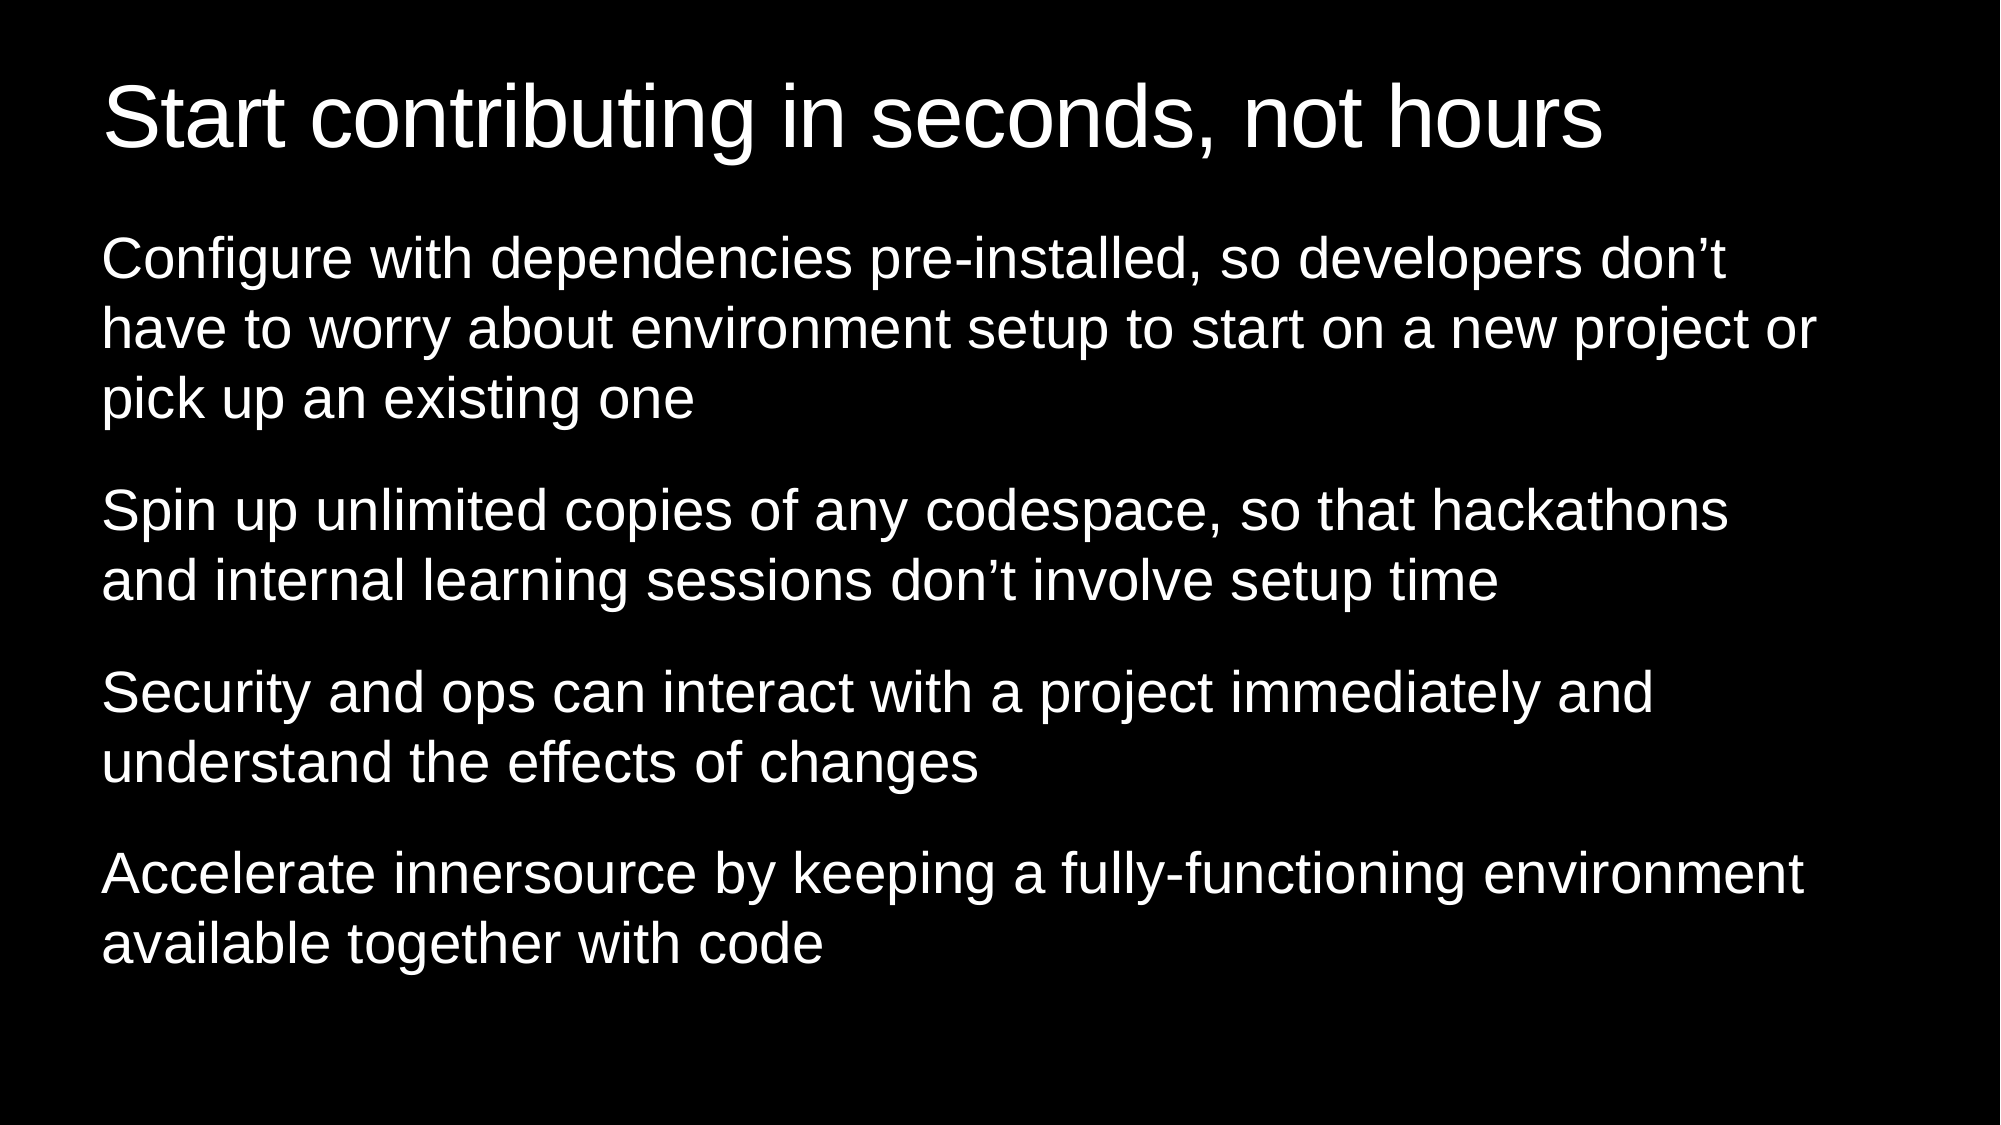

# Start contributing in seconds, not hours
Configure with dependencies pre-installed, so developers don’t have to worry about environment setup to start on a new project or pick up an existing one
Spin up unlimited copies of any codespace, so that hackathons and internal learning sessions don’t involve setup time
Security and ops can interact with a project immediately and understand the effects of changes
Accelerate innersource by keeping a fully-functioning environment available together with code